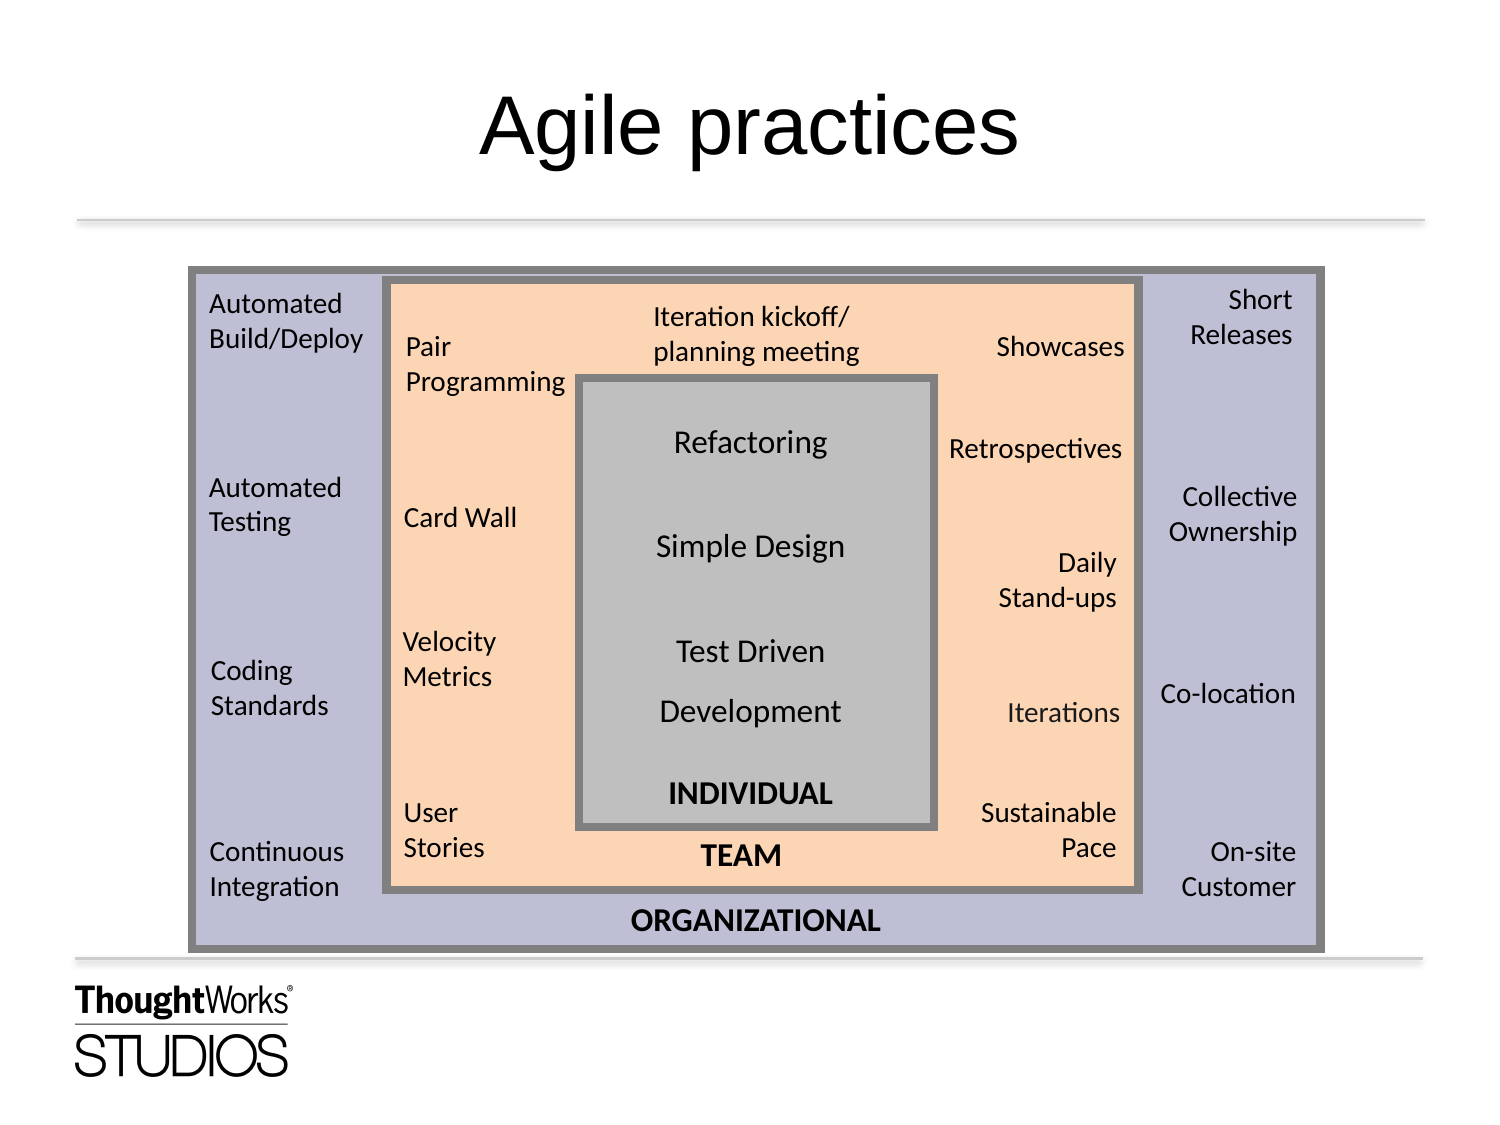

# Agile practices

Short
Releases
Automated
Build/Deploy
Iteration kickoff/
planning meeting
Pair
Programming
Showcases

Refactoring
Retrospectives
Automated
Testing
Collective
Ownership
Card Wall
Simple Design
Daily
Stand-ups
Velocity
Metrics
Test Driven
Development
Coding
Standards
Co-location
Iterations
INDIVIDUAL
User
Stories
Sustainable
Pace
Continuous
Integration
On-site
Customer
TEAM
ORGANIZATIONAL